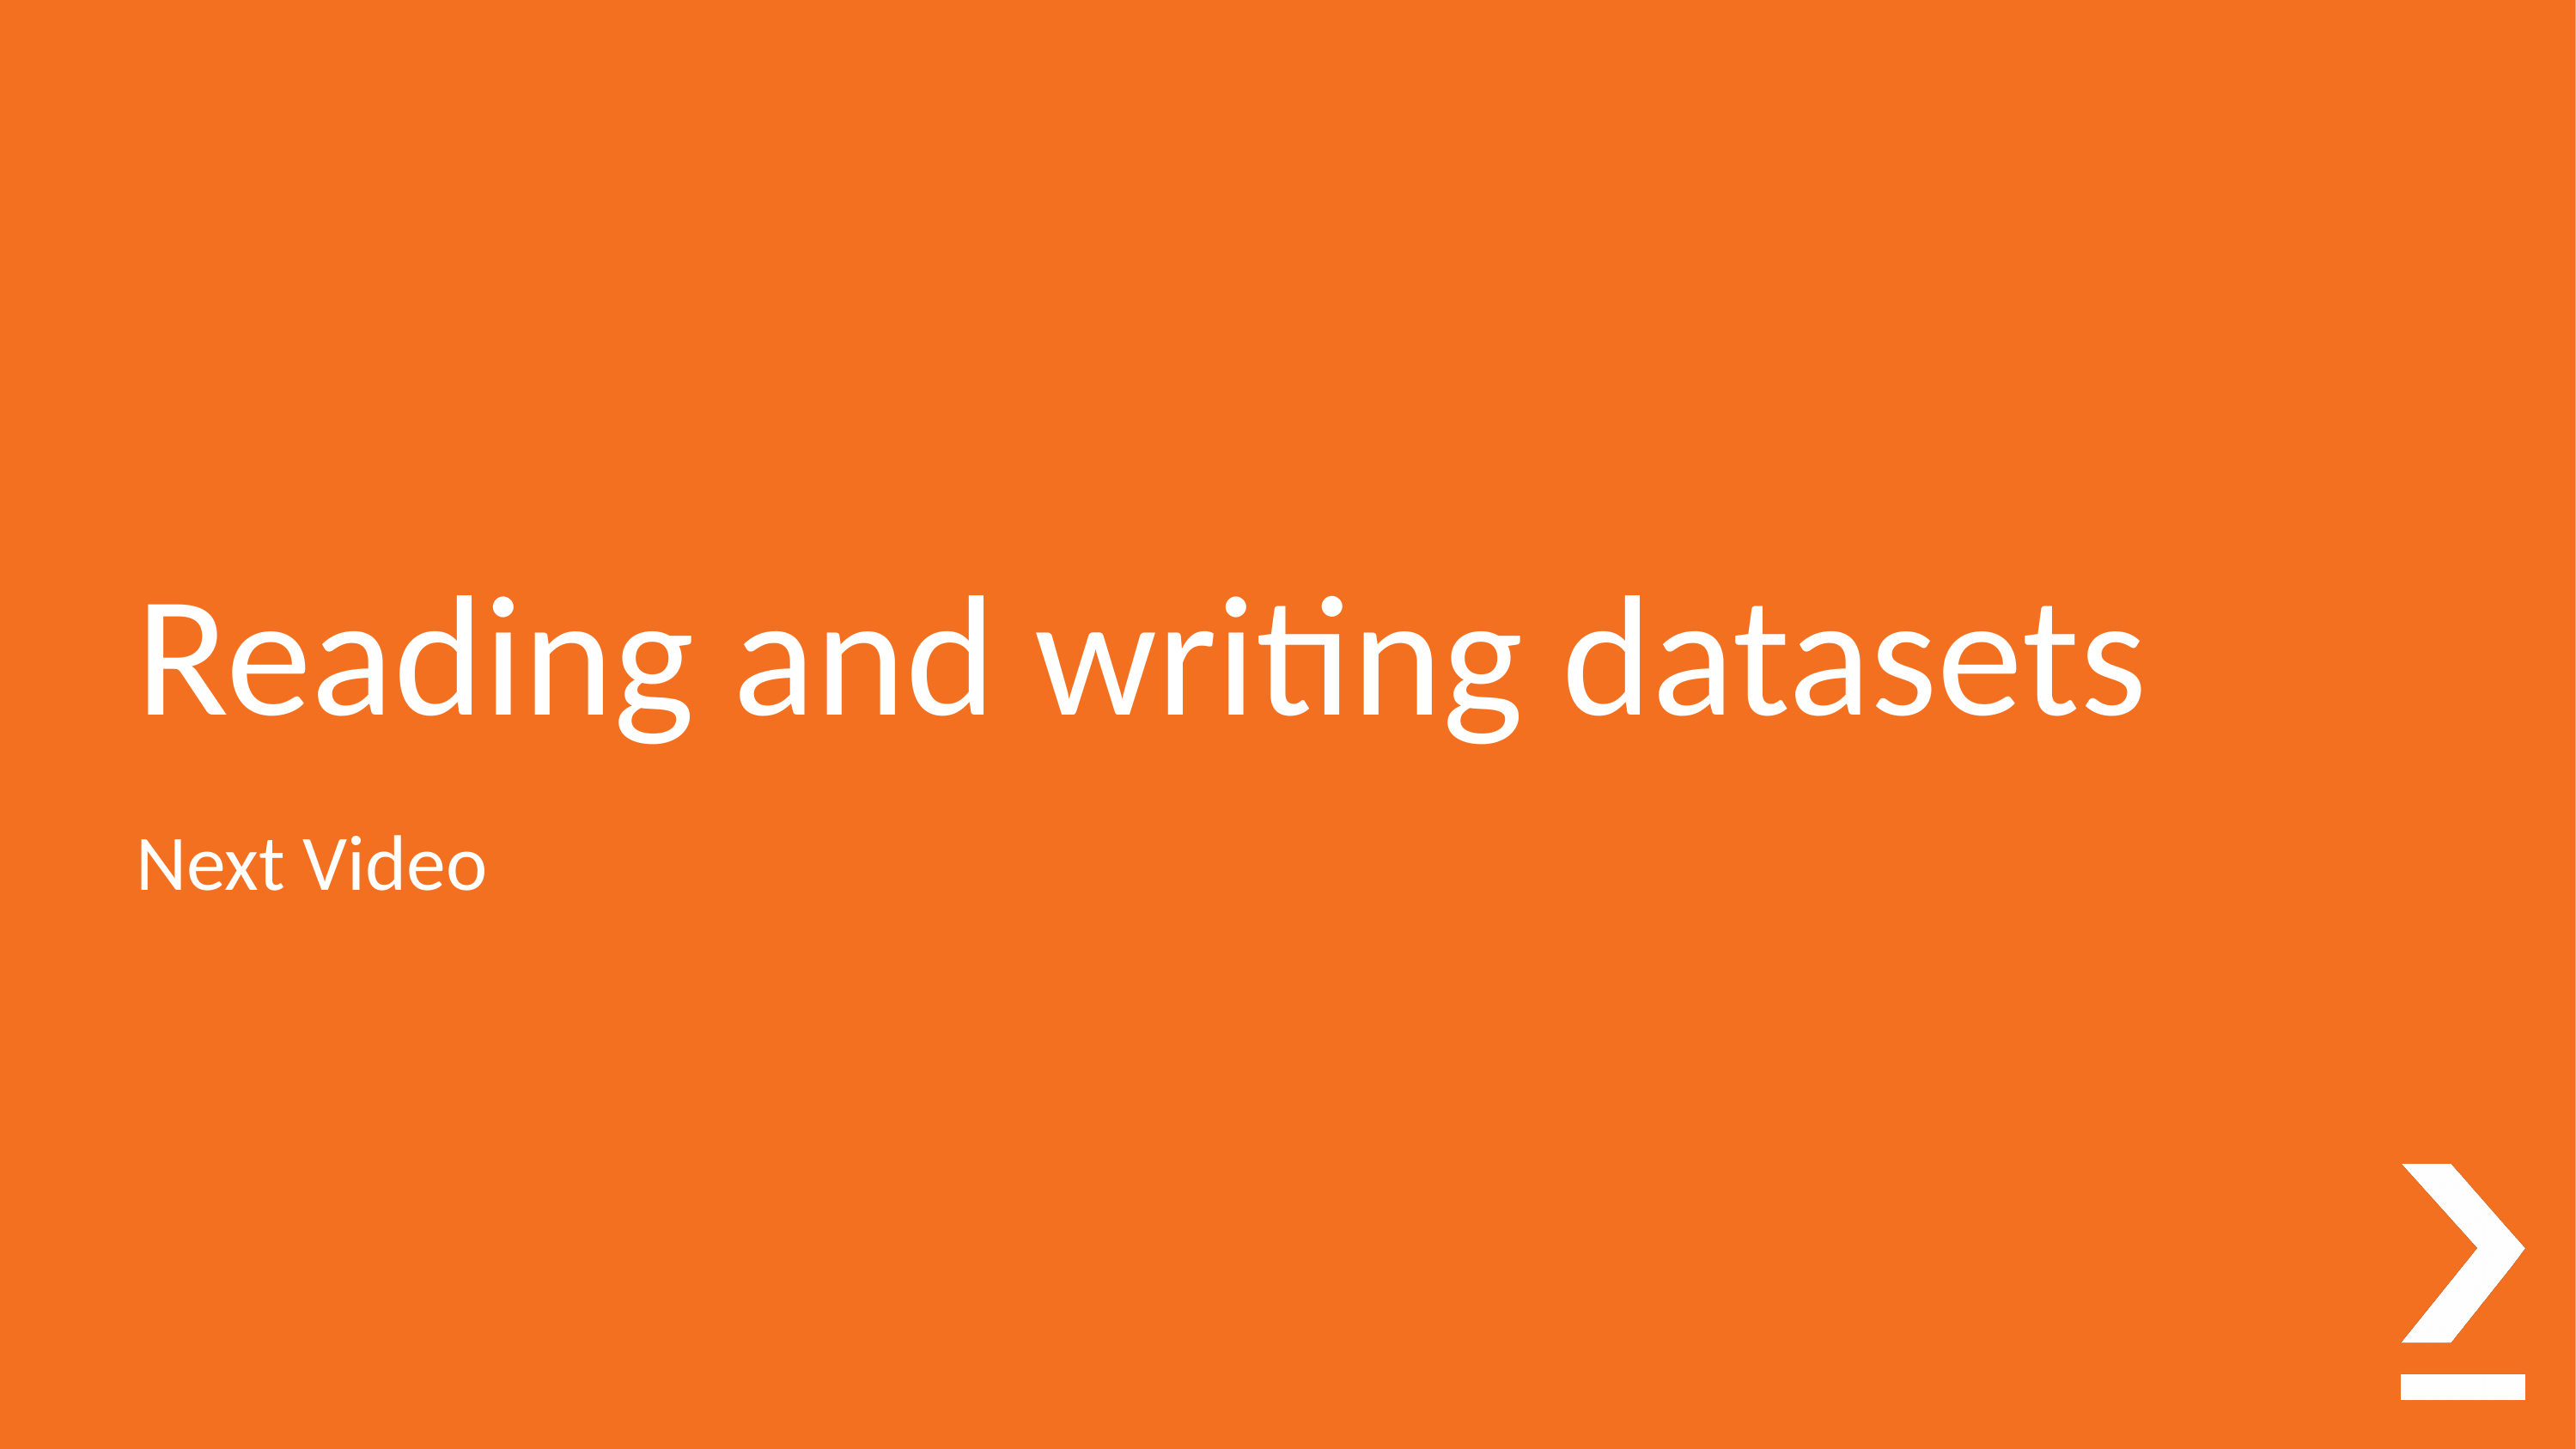

# Reading and writing datasets
Next Video